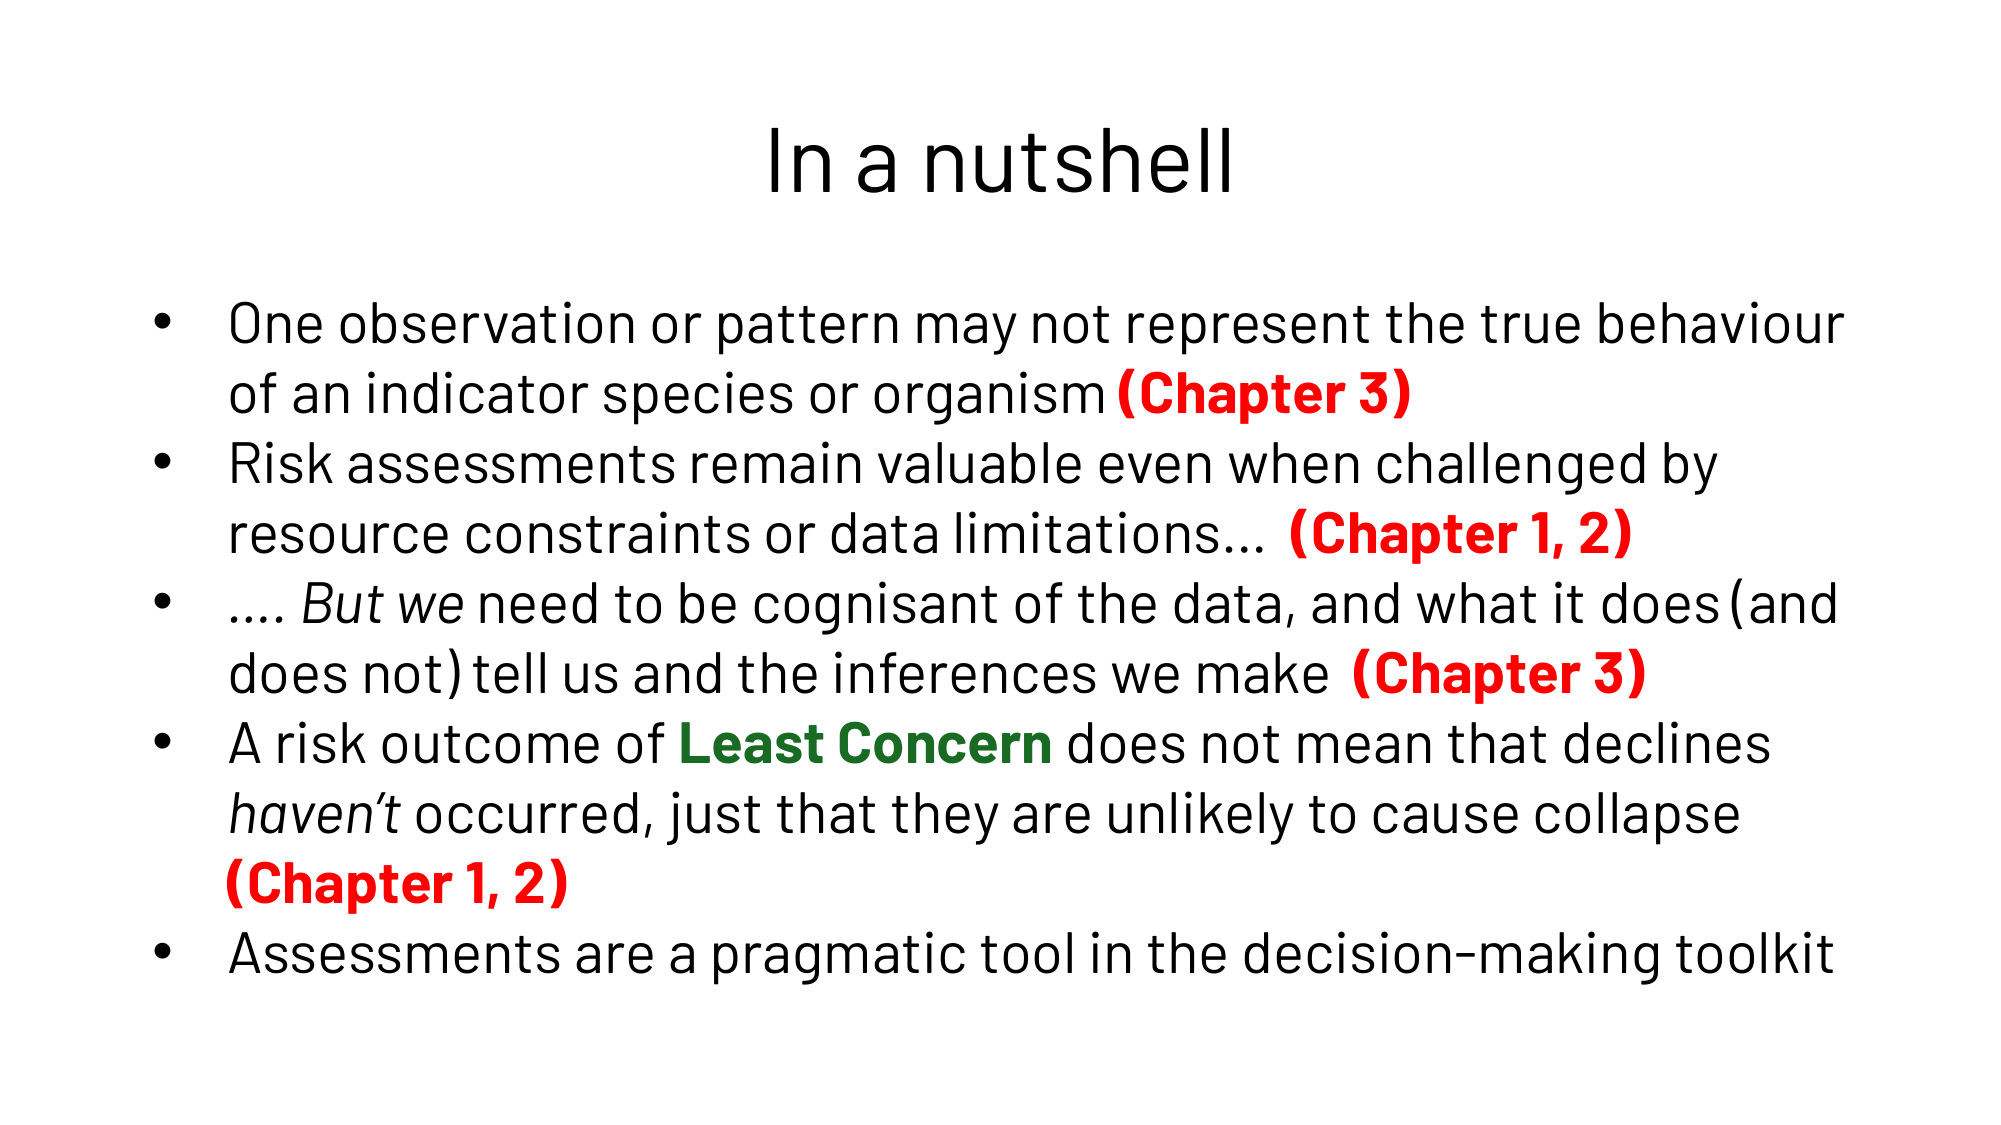

# In a nutshell
One observation or pattern may not represent the true behaviour of an indicator species or organism (Chapter 3)
Risk assessments remain valuable even when challenged by resource constraints or data limitations…  (Chapter 1, 2)
…. But we need to be cognisant of the data, and what it does (and does not) tell us and the inferences we make  (Chapter 3)
A risk outcome of Least Concern does not mean that declines haven’t occurred, just that they are unlikely to cause collapse  (Chapter 1, 2)
Assessments are a pragmatic tool in the decision-making toolkit